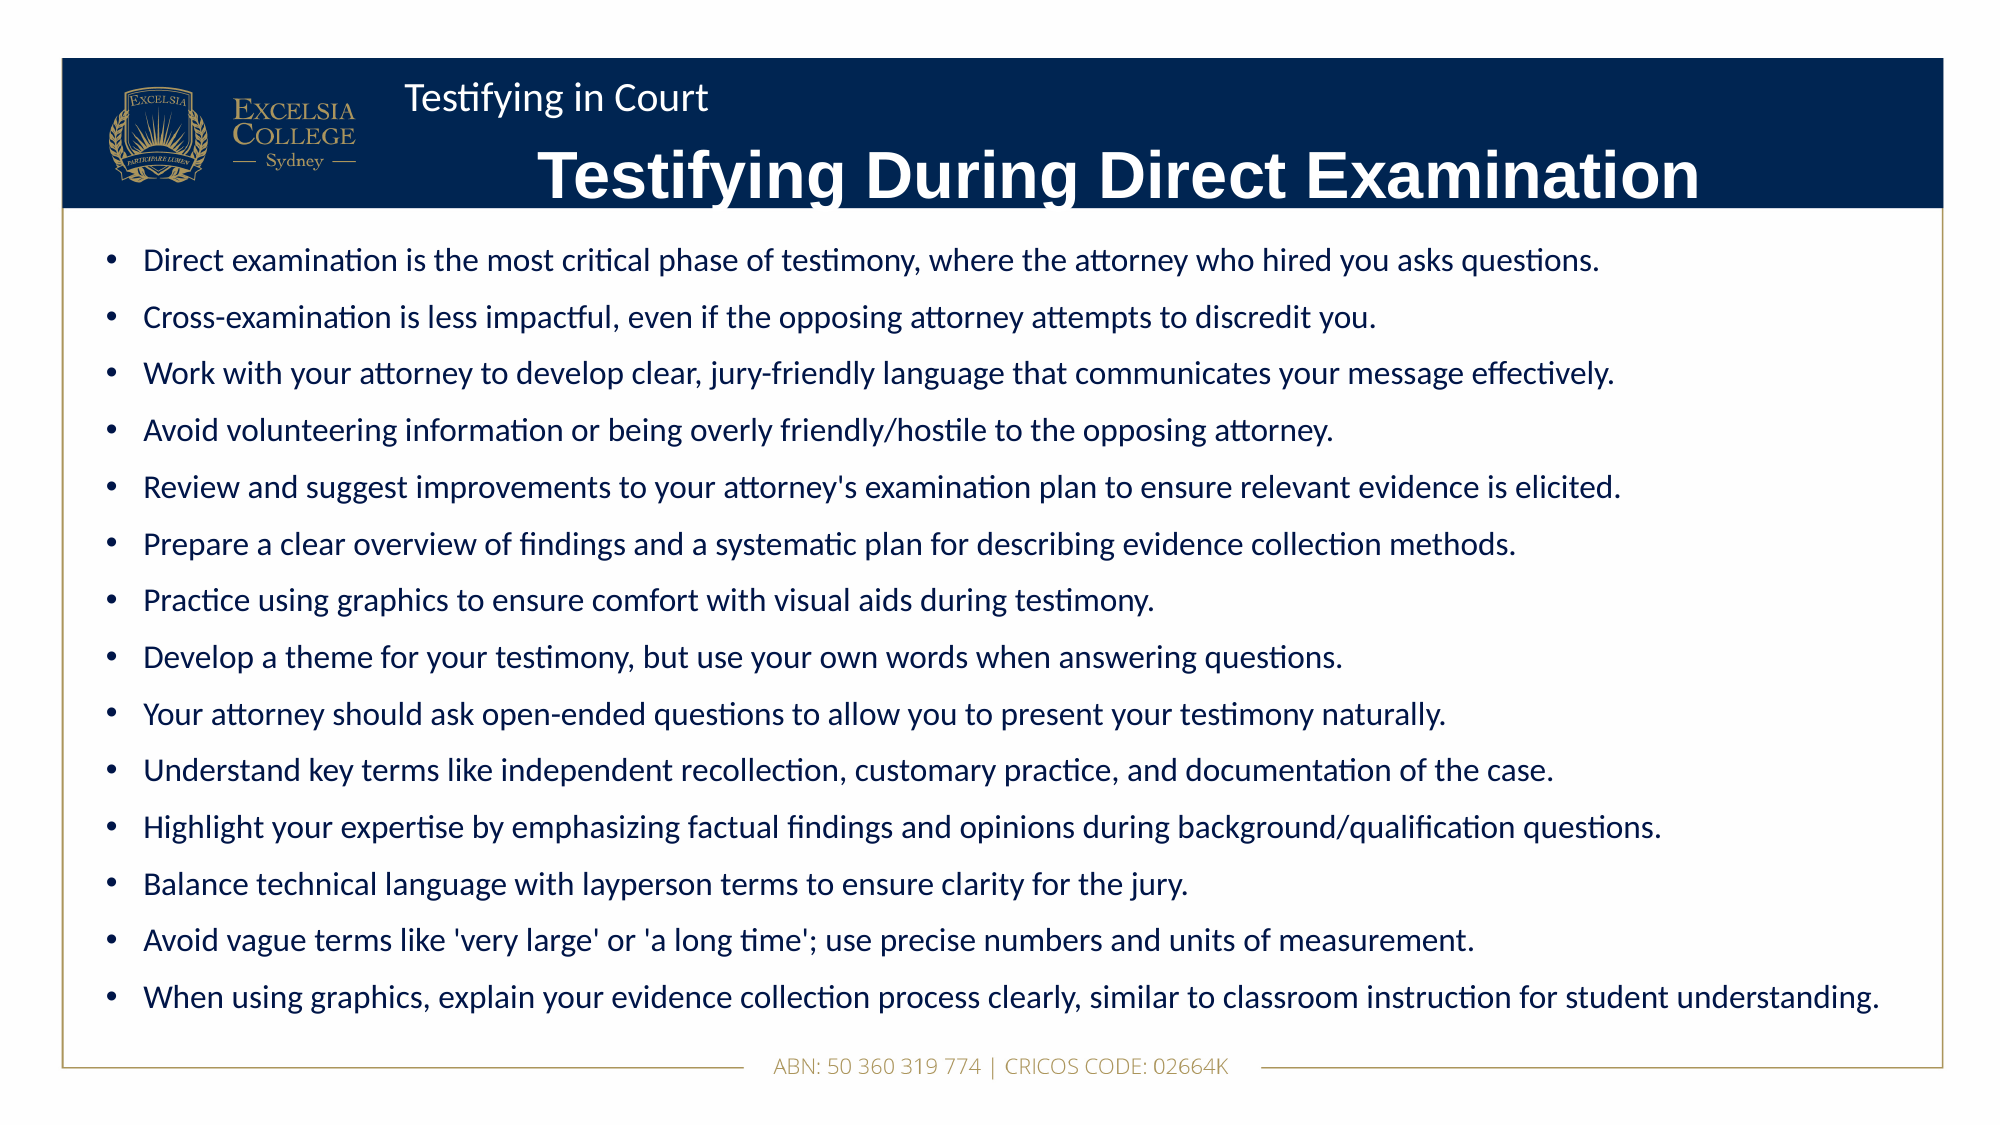

# Testifying in Court
Testifying During Direct Examination
Direct examination is the most critical phase of testimony, where the attorney who hired you asks questions.
Cross-examination is less impactful, even if the opposing attorney attempts to discredit you.
Work with your attorney to develop clear, jury-friendly language that communicates your message effectively.
Avoid volunteering information or being overly friendly/hostile to the opposing attorney.
Review and suggest improvements to your attorney's examination plan to ensure relevant evidence is elicited.
Prepare a clear overview of findings and a systematic plan for describing evidence collection methods.
Practice using graphics to ensure comfort with visual aids during testimony.
Develop a theme for your testimony, but use your own words when answering questions.
Your attorney should ask open-ended questions to allow you to present your testimony naturally.
Understand key terms like independent recollection, customary practice, and documentation of the case.
Highlight your expertise by emphasizing factual findings and opinions during background/qualification questions.
Balance technical language with layperson terms to ensure clarity for the jury.
Avoid vague terms like 'very large' or 'a long time'; use precise numbers and units of measurement.
When using graphics, explain your evidence collection process clearly, similar to classroom instruction for student understanding.